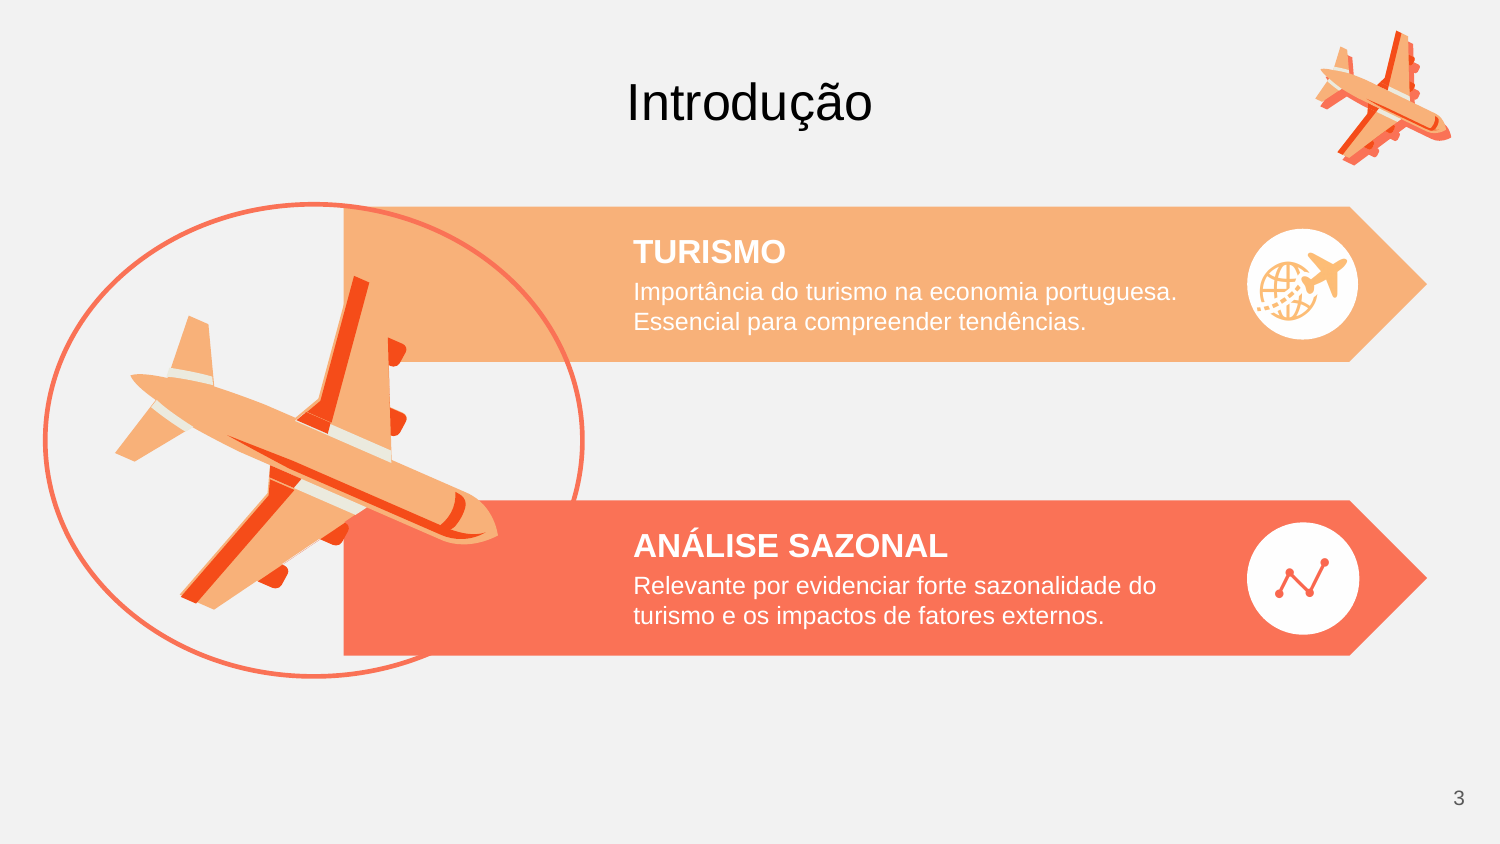

Introdução

TURISMO

Importância do turismo na economia portuguesa.
Essencial para compreender tendências.

ANÁLISE SAZONAL

Relevante por evidenciar forte sazonalidade do turismo e os impactos de fatores externos.
3